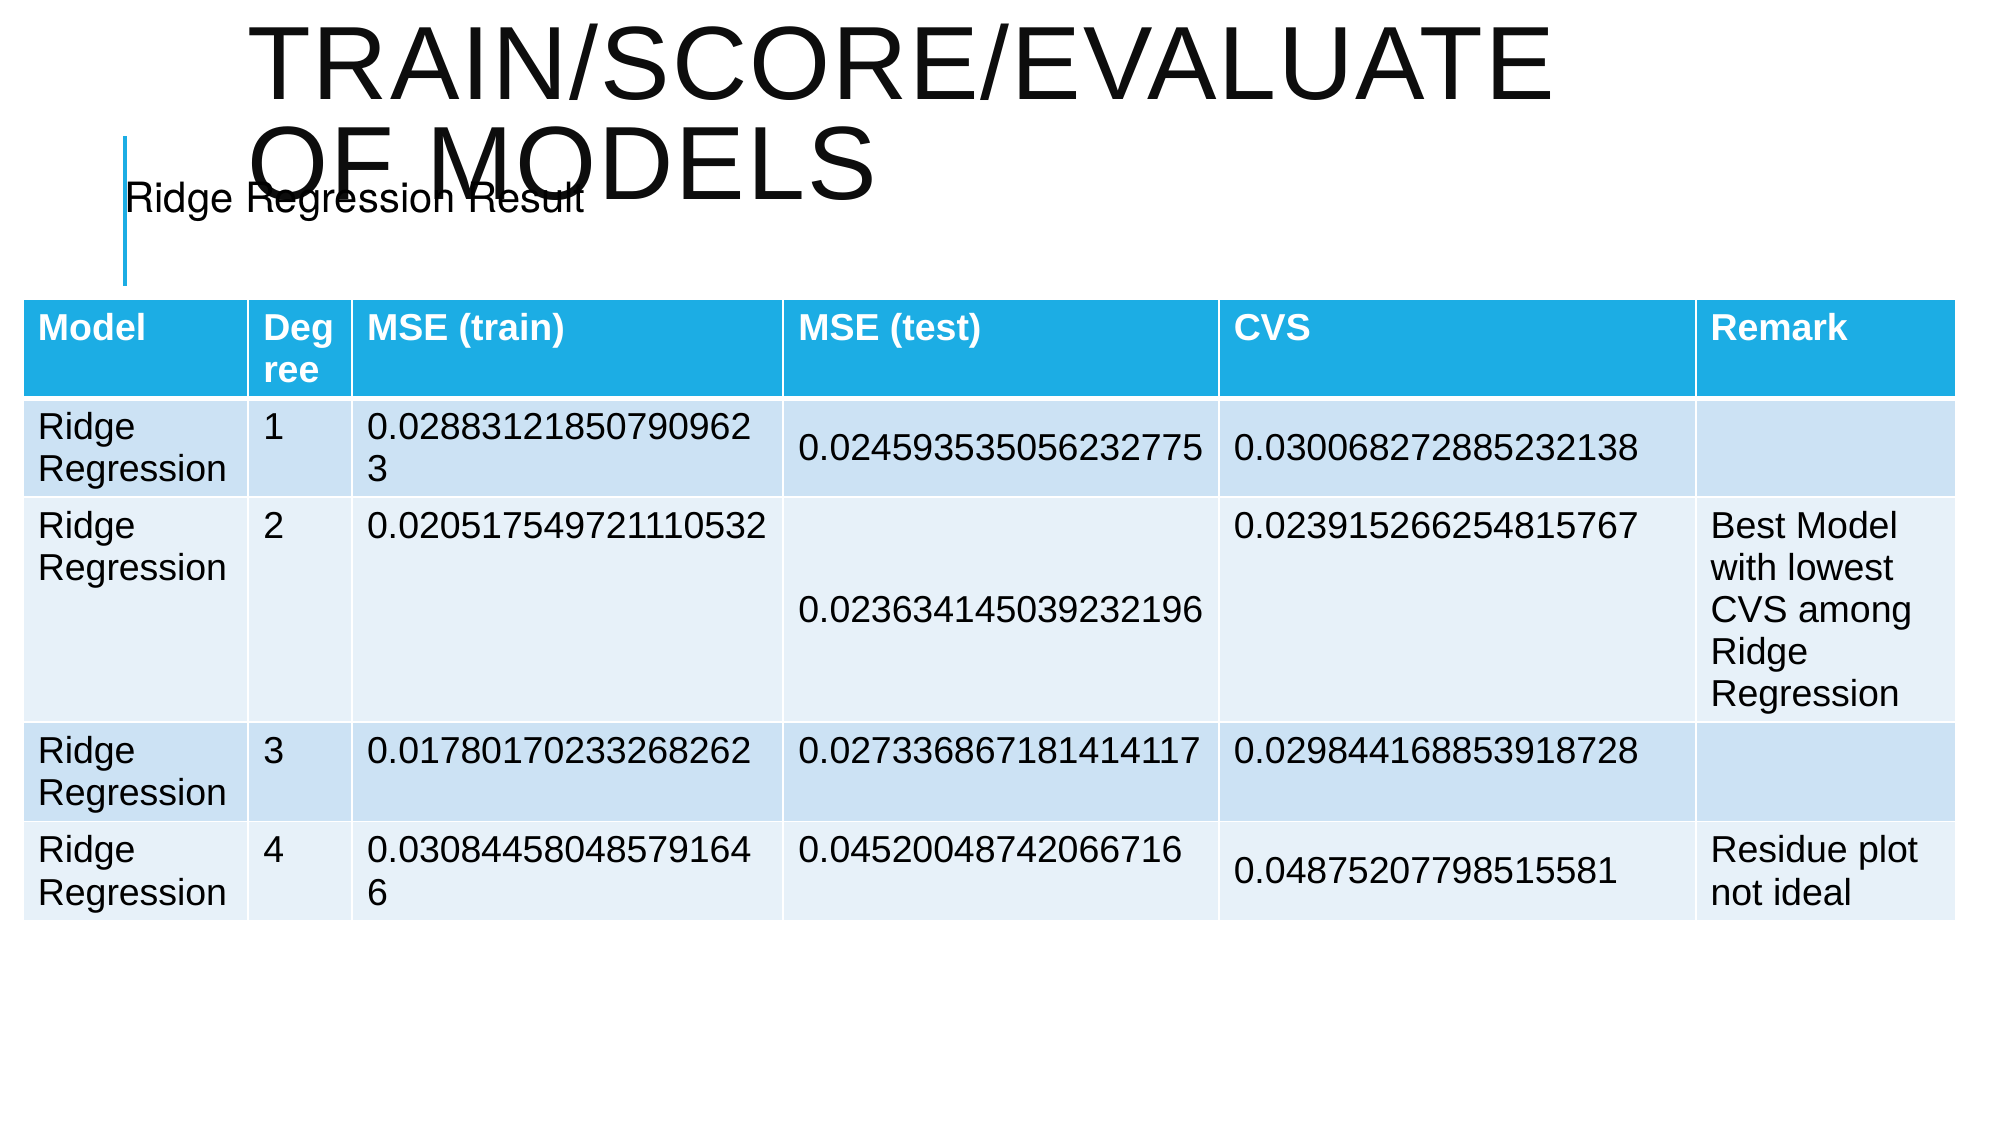

# Train/score/evaluate of models
Ridge Regression Result
| Model | Degree | MSE (train) | MSE (test) | CVS | Remark |
| --- | --- | --- | --- | --- | --- |
| Ridge Regression | 1 | 0.028831218507909623 | 0.024593535056232775 | 0.030068272885232138 |  |
| Ridge Regression | 2 | 0.020517549721110532 | 0.023634145039232196 | 0.023915266254815767 | Best Model with lowest CVS among Ridge Regression |
| Ridge Regression | 3 | 0.01780170233268262 | 0.027336867181414117 | 0.029844168853918728 |  |
| Ridge Regression | 4 | 0.030844580485791646 | 0.04520048742066716 | 0.04875207798515581 | Residue plot not ideal |